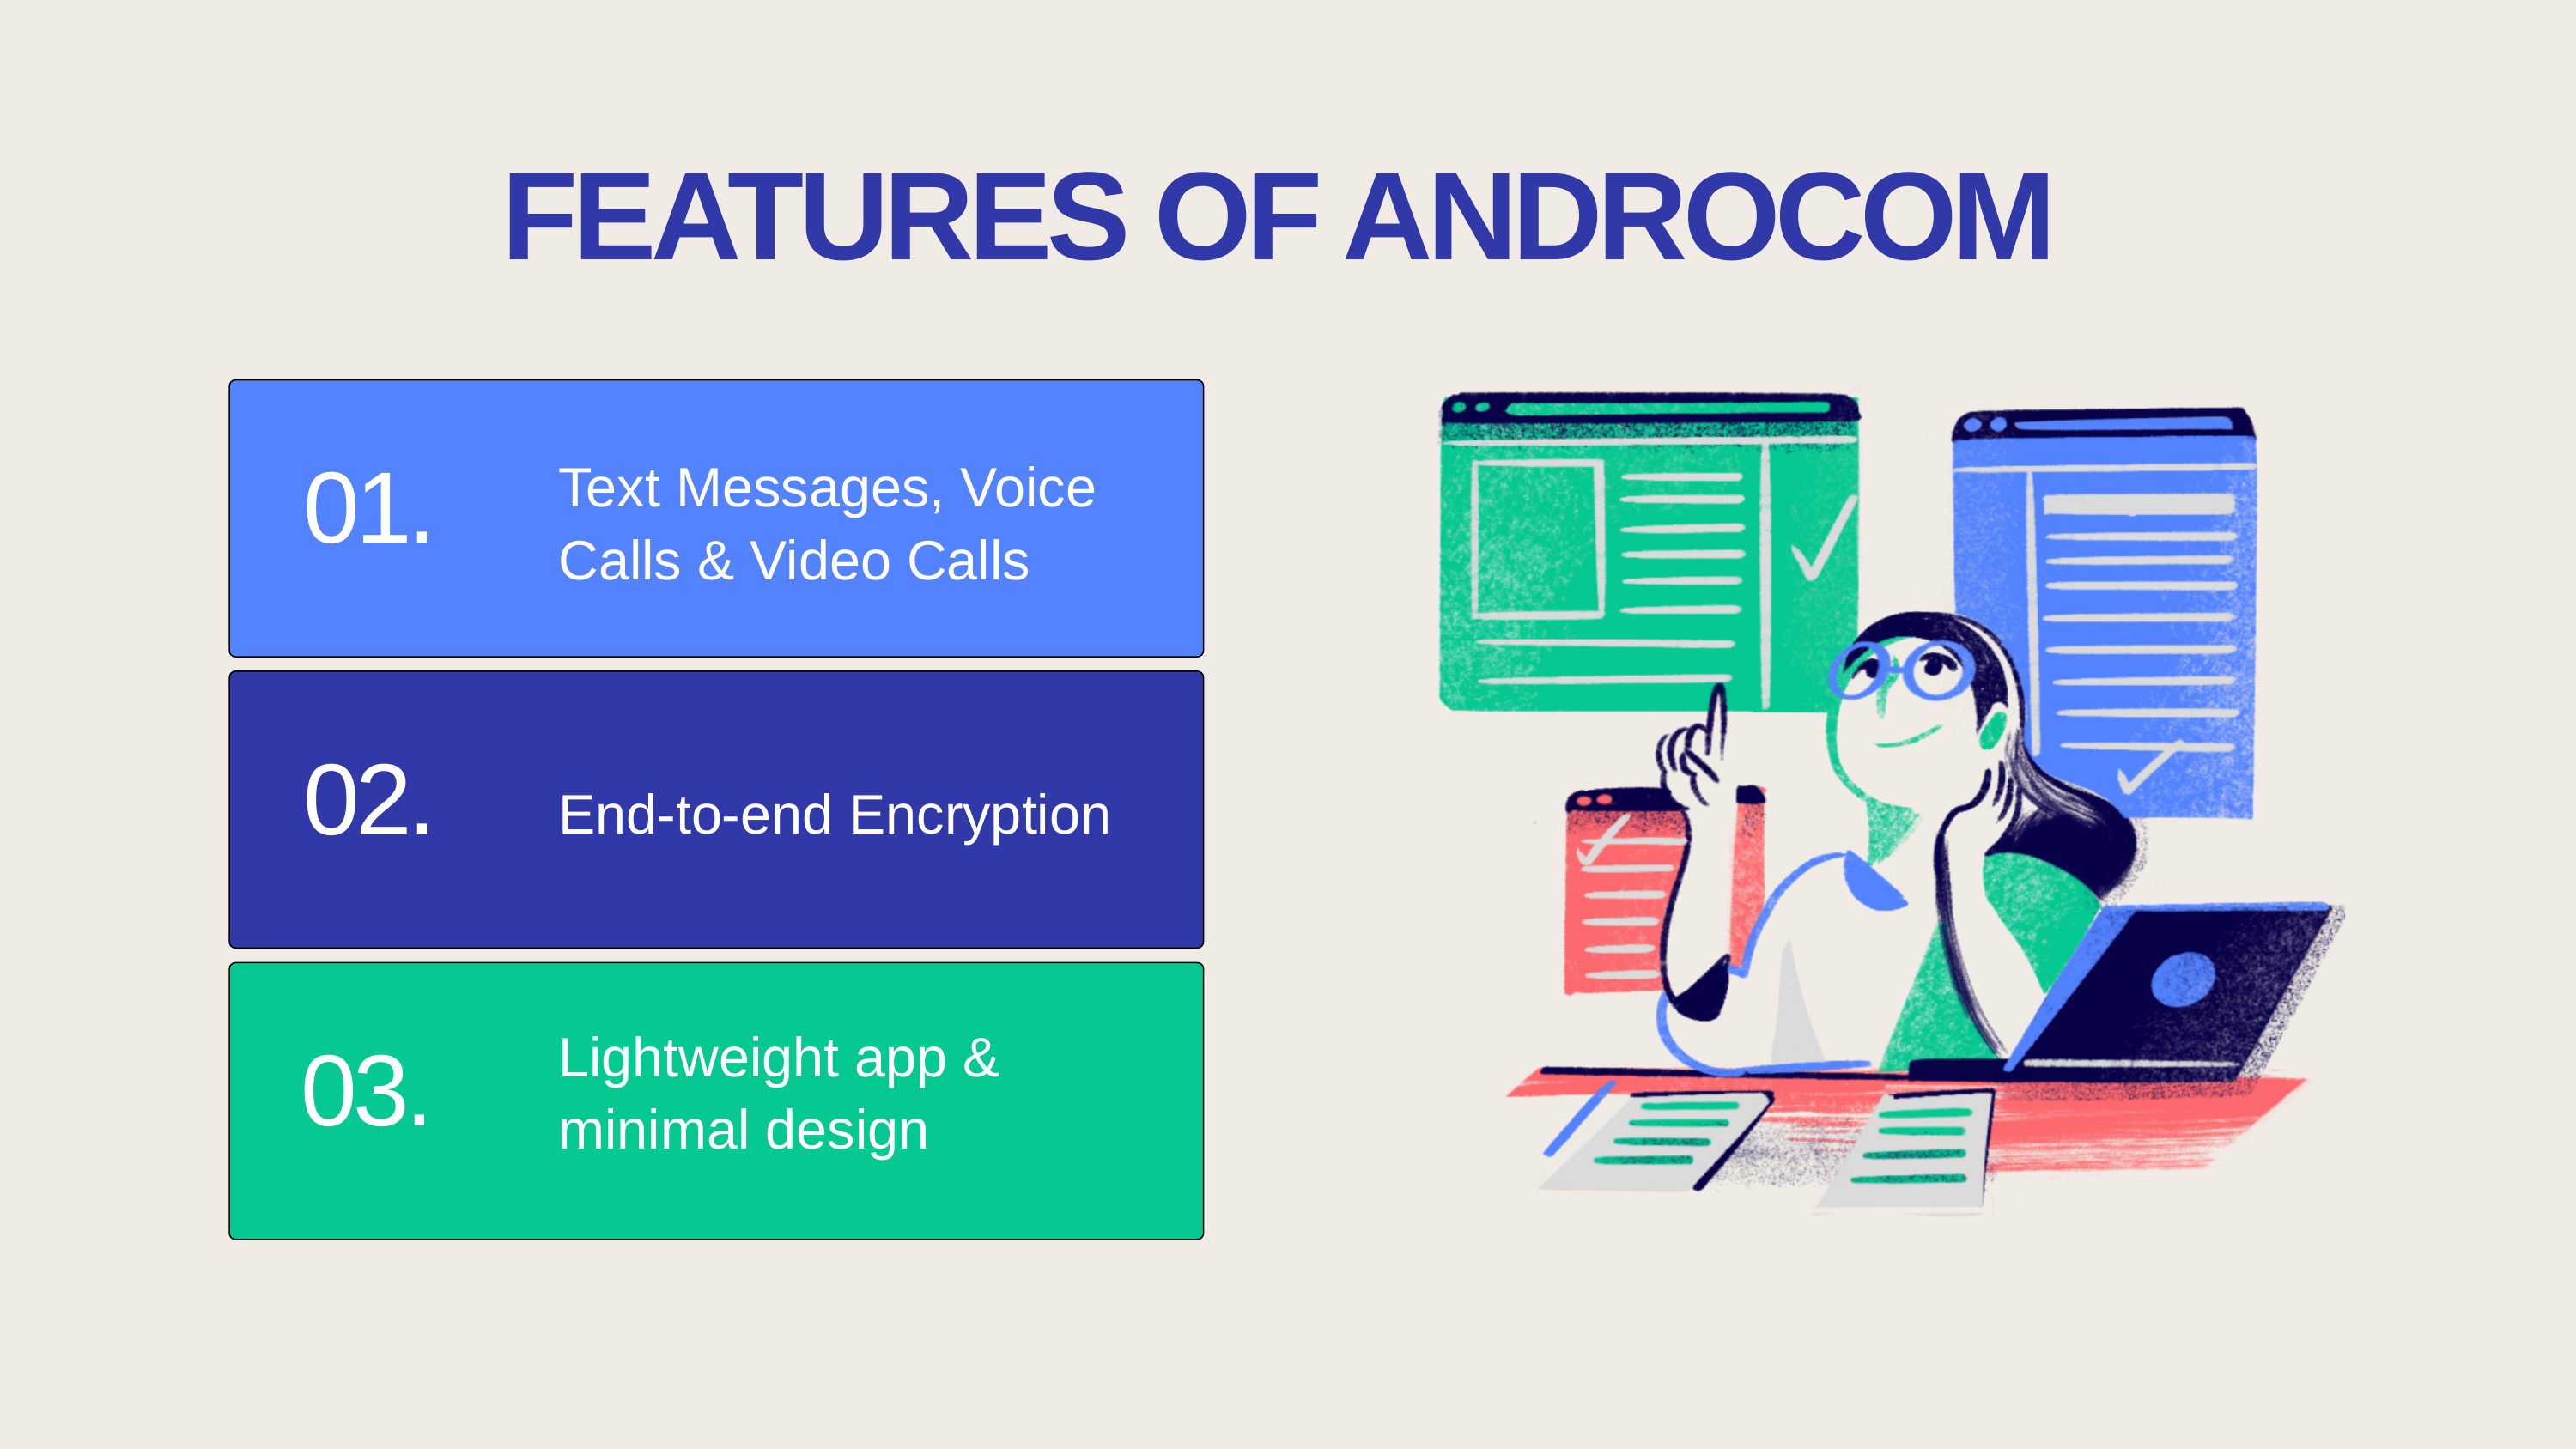

FEATURES OF ANDROCOM

Text Messages, Voice Calls & Video Calls
01.

02.
End-to-end Encryption

Lightweight app & minimal design
03.